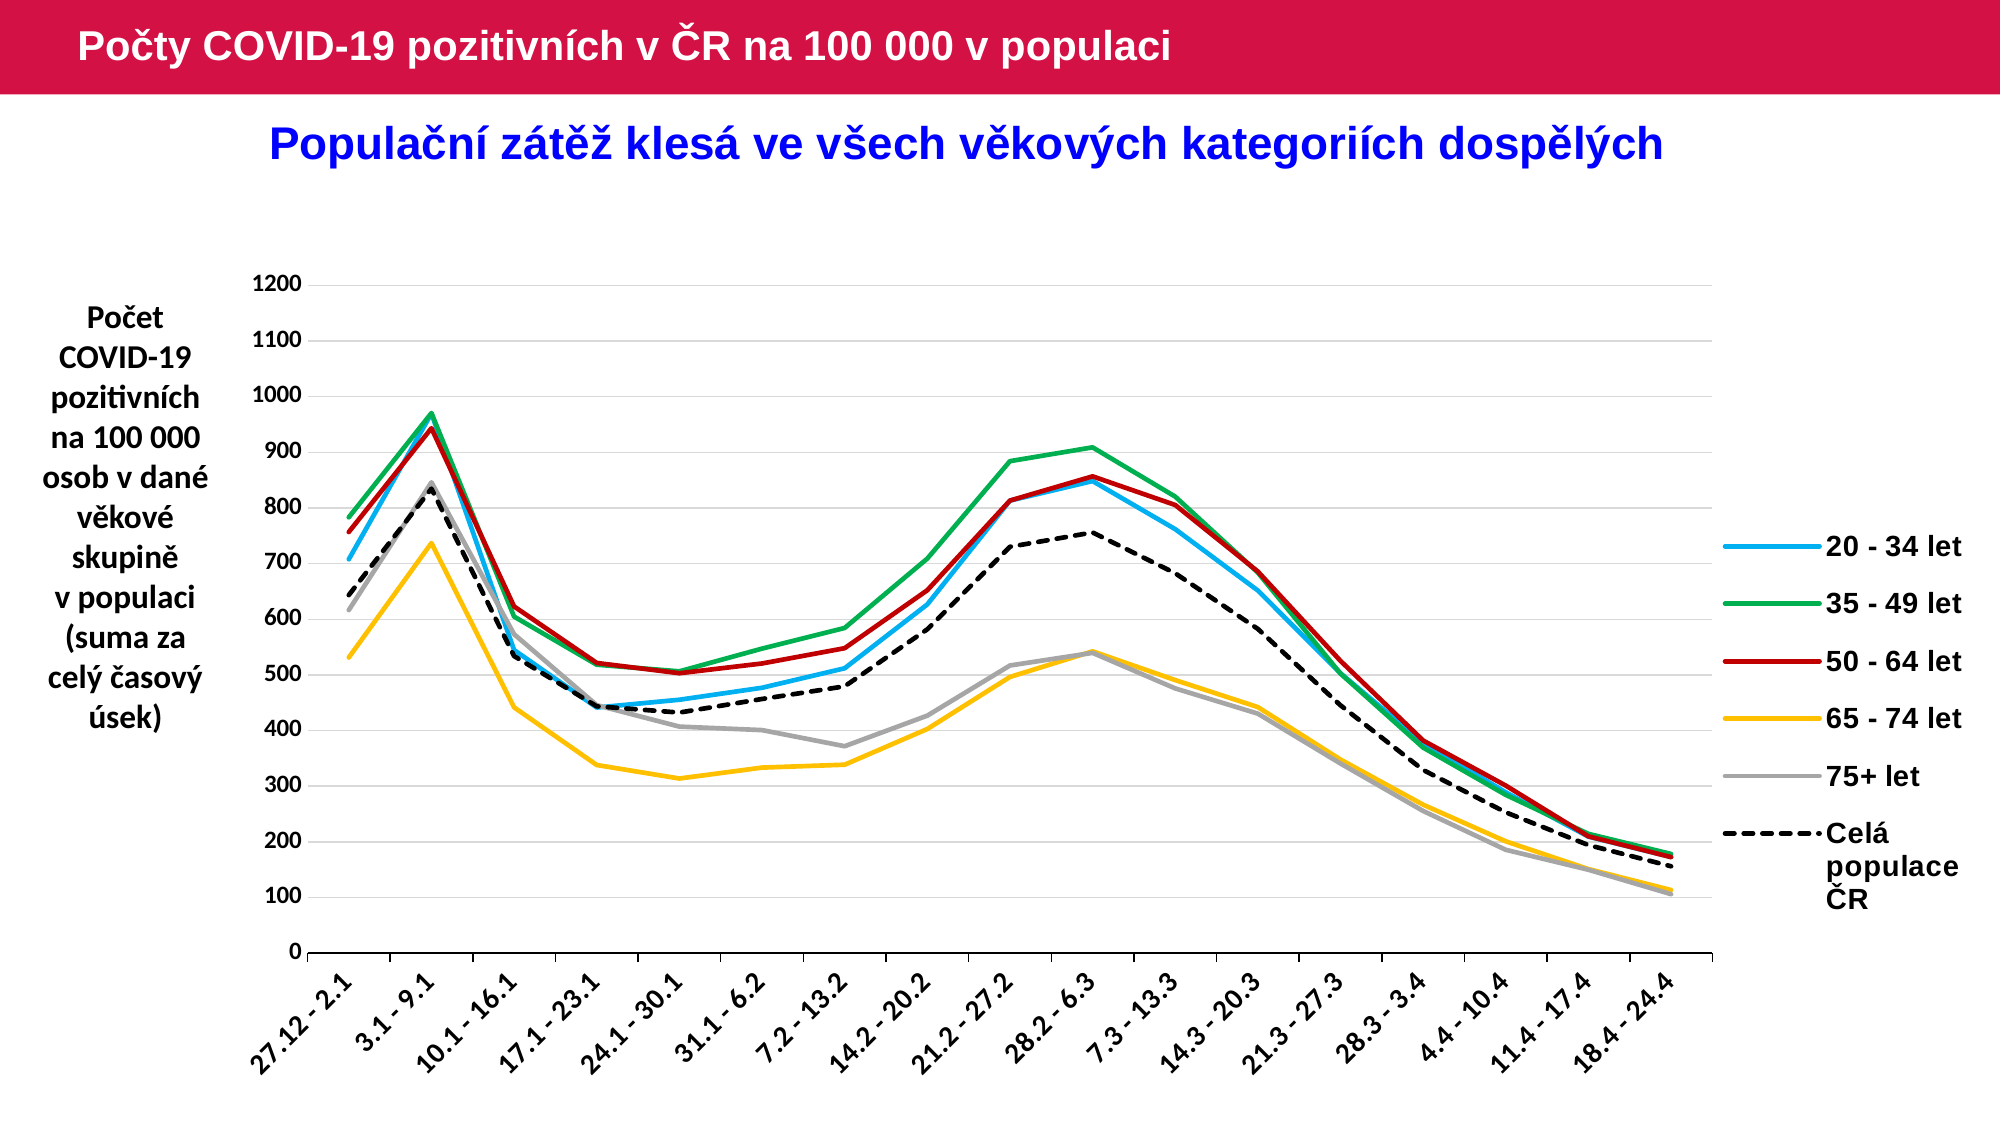

# Počty COVID-19 pozitivních v ČR na 100 000 v populaci
Populační zátěž klesá ve všech věkových kategoriích dospělých

### Chart

| Category | 20 - 34 let | 35 - 49 let | 50 - 64 let | 65 - 74 let | 75+ let | Celá populace ČR |
|---|---|---|---|---|---|---|
| 27.12 - 2.1 | 707.7888544794948 | 783.1819970685614 | 756.7403068542013 | 531.3202813633803 | 616.5495116678387 | 643.4111883376225 |
| 3.1 - 9.1 | 969.7633506026493 | 970.6531439327057 | 943.3516931618668 | 737.0303947028656 | 846.1521261484559 | 834.734516439645 |
| 10.1 - 16.1 | 544.78848453812 | 604.8171572326648 | 623.0590607963419 | 441.6097654967106 | 573.2415864352057 | 533.9379624290019 |
| 17.1 - 23.1 | 441.34490652114573 | 518.3468331035643 | 521.5175583436778 | 338.0136219567651 | 445.5538177466 | 443.5690160566684 |
| 24.1 - 30.1 | 455.3994478342276 | 506.46904132758897 | 503.08742412007354 | 313.75277810064836 | 407.07096027086357 | 432.29159994273687 |
| 31.1 - 6.2 | 476.93897475082815 | 547.3286450369442 | 520.6136280547817 | 333.4110824470838 | 400.7159929812924 | 456.77275697944725 |
| 7.2 - 13.2 | 511.94070599030414 | 584.4665406564937 | 548.0328468179639 | 338.5596859663883 | 371.7655864399127 | 479.5520153986323 |
| 14.2 - 20.2 | 626.8002332730766 | 709.1437616649818 | 652.2861401373164 | 402.76121166923105 | 426.7242850367595 | 582.0119228284398 |
| 21.2 - 27.2 | 813.2786875535461 | 884.1432271643519 | 813.3866049583581 | 496.3721847474951 | 516.9883574645572 | 730.2547732879393 |
| 28.2 - 6.3 | 848.3342676103135 | 908.9282193368872 | 856.825477174755 | 542.3975798443082 | 539.7014812958023 | 755.9983276508361 |
| 7.3 - 13.3 | 761.9607646747453 | 820.478263245124 | 805.3516690570592 | 490.7555263627993 | 475.79875466178123 | 682.7231761841964 |
| 14.3 - 20.3 | 651.7322356790419 | 684.0024357391673 | 685.9324342240053 | 442.1558295063339 | 430.37250699929115 | 582.7880634067617 |
| 21.3 - 27.3 | 503.0018023199149 | 502.3909994845041 | 525.2839345474116 | 347.84277412998284 | 340.6968574686759 | 445.28026576549877 |
| 28.3 - 3.4 | 378.07254620363153 | 369.3597315935802 | 382.1114204561429 | 266.71326412882064 | 255.4932219566478 | 329.15841393896335 |
| 4.4 - 10.4 | 288.9527535861967 | 284.35433511684994 | 300.95856785302465 | 200.87354639710827 | 185.7062663508016 | 252.9750730764425 |
| 11.4 - 17.4 | 209.31035281206607 | 214.27536363859534 | 209.81226372266593 | 150.94769408870079 | 149.8124696226682 | 194.1941131326833 |
| 18.4 - 24.4 | 172.7470058711366 | 178.24606191813677 | 172.60046682977568 | 113.34728656893138 | 105.91612149285261 | 156.04166060793983 |
Počet COVID-19 pozitivních na 100 000 osob v dané věkové skupině v populaci (suma za celý časový úsek)